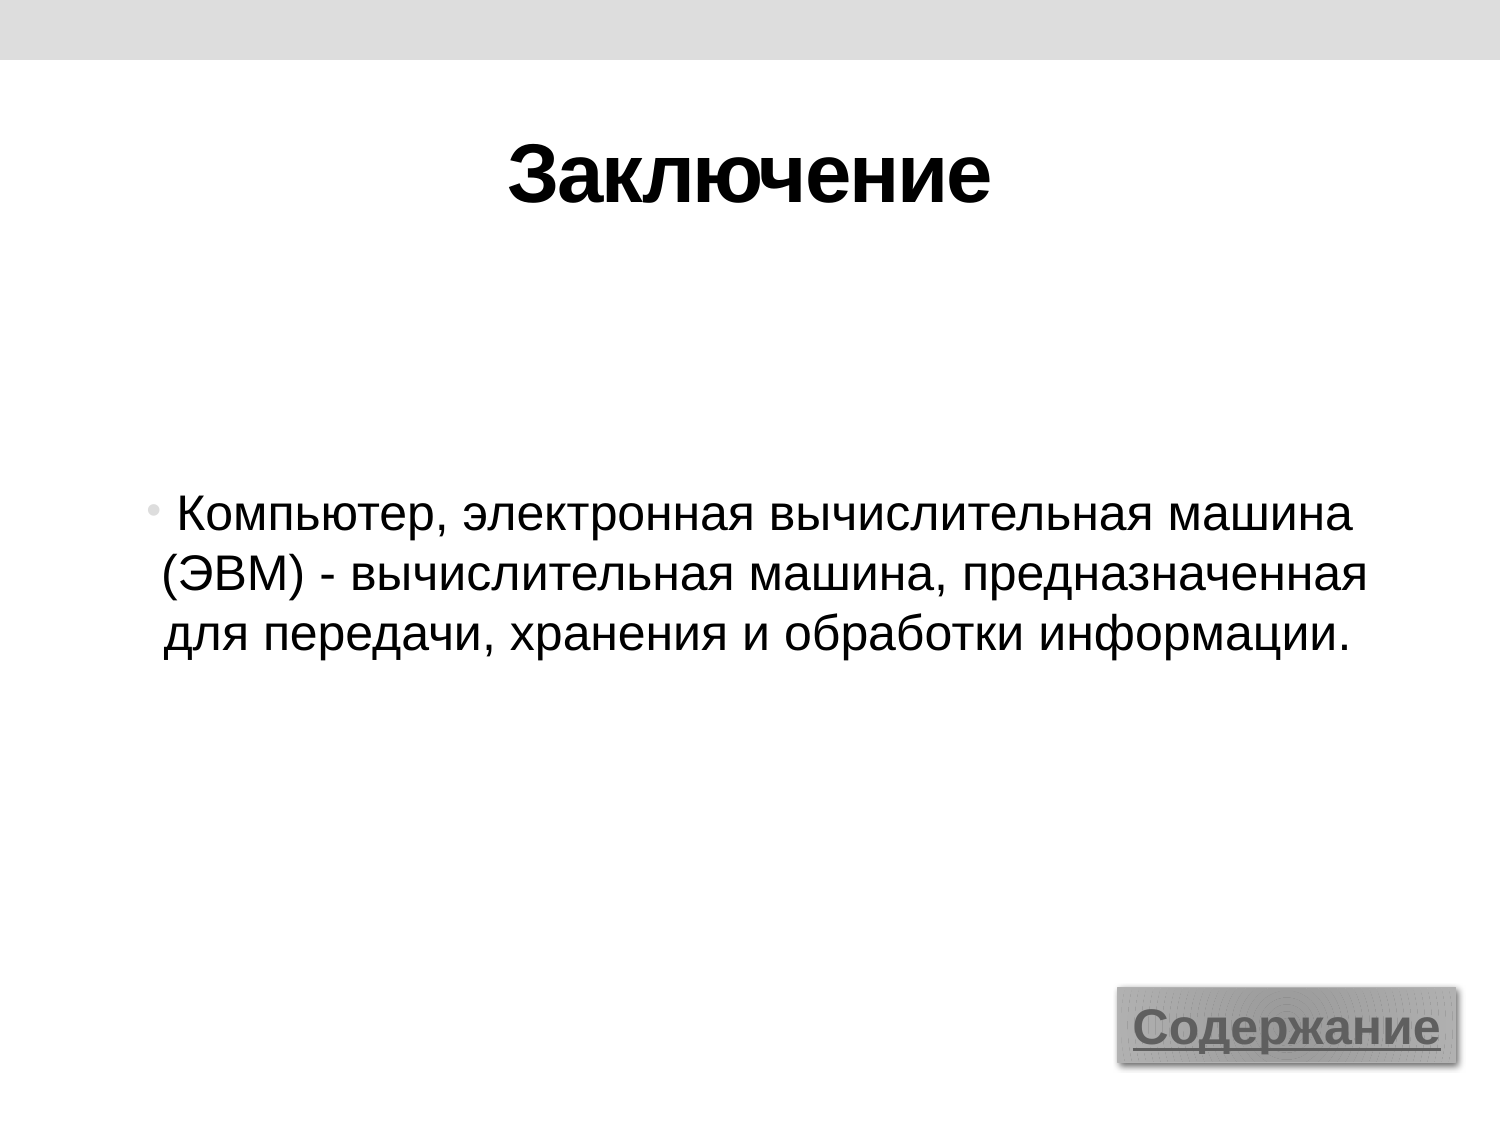

# Заключение

Компьютер, электронная вычислительная машина (ЭВМ) - вычислительная машина, предназначенная для передачи, хранения и обработки информации.
Содержание